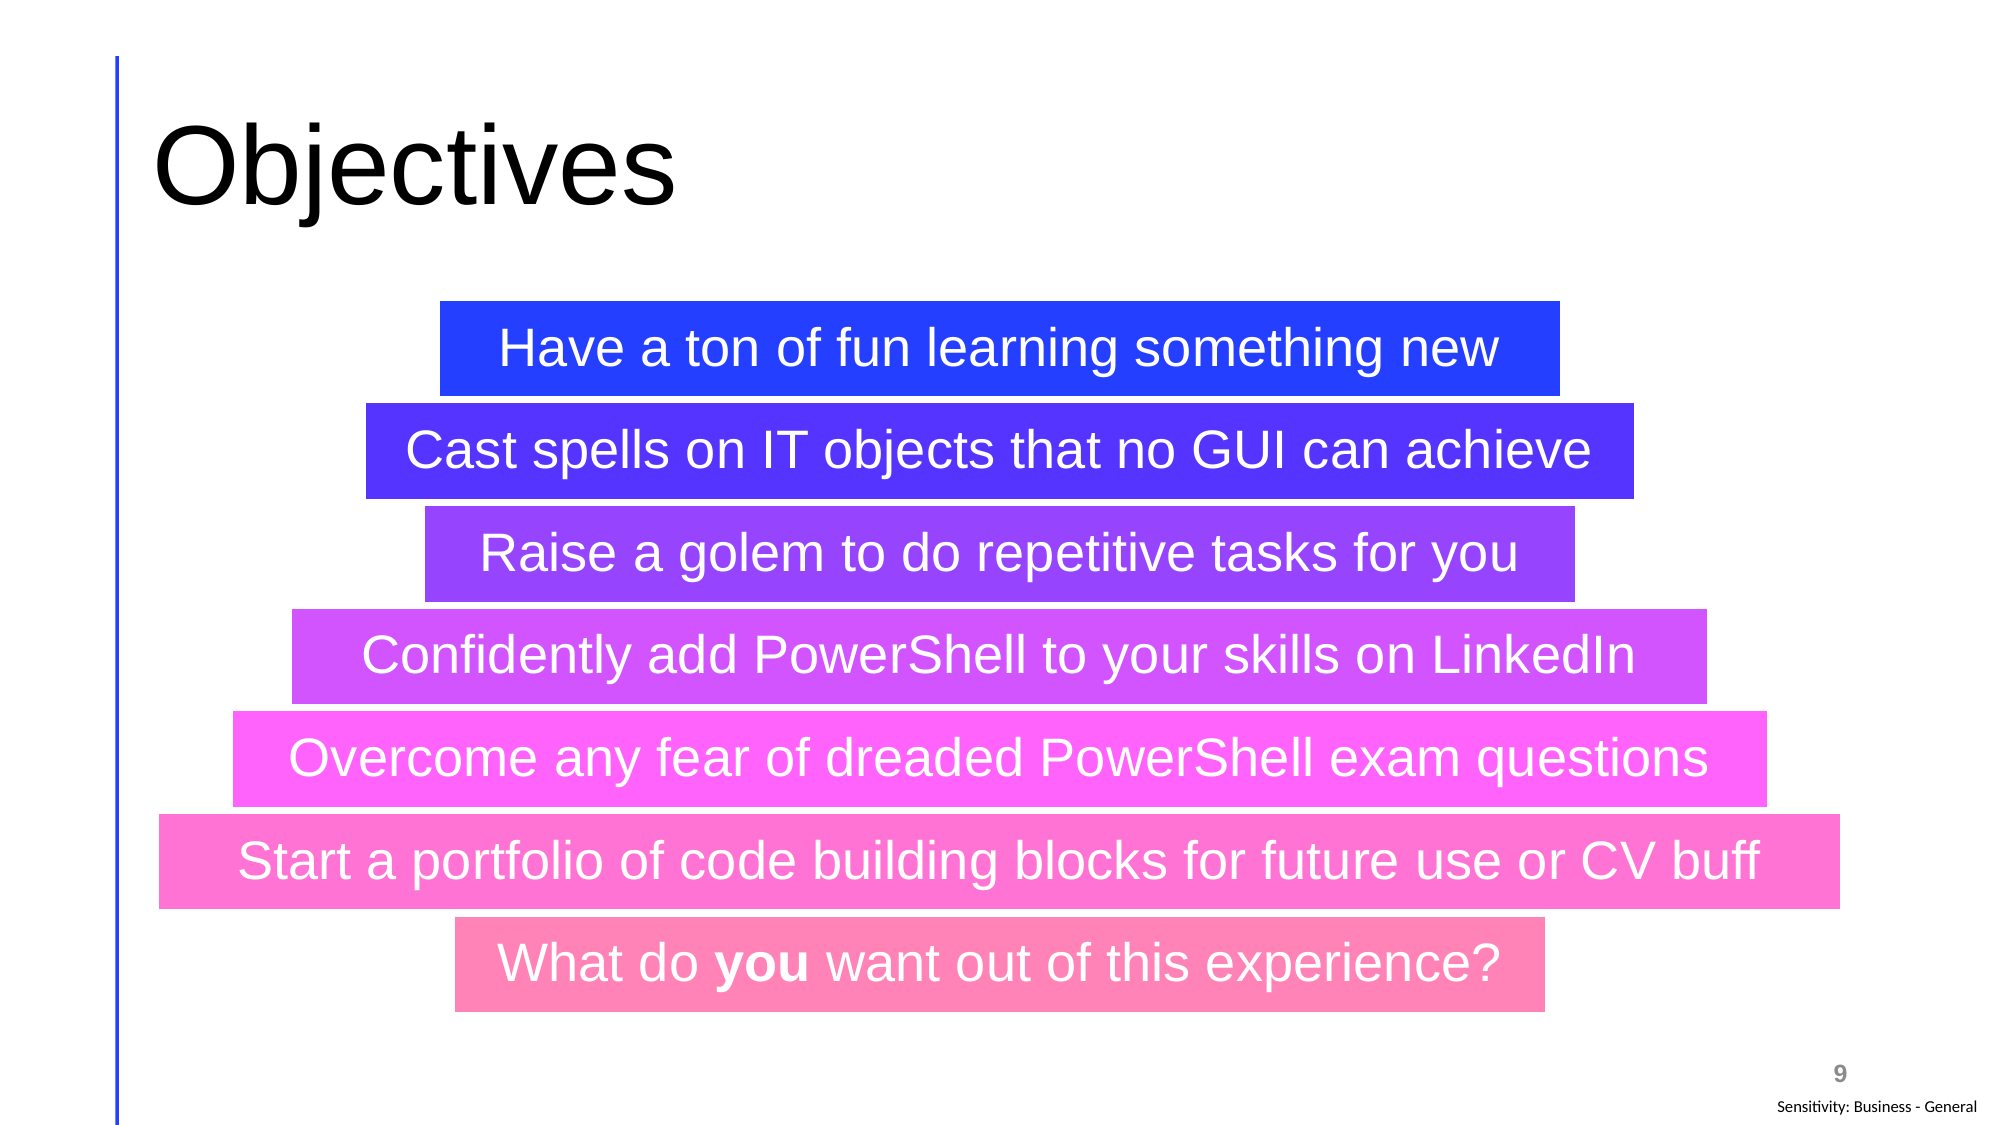

# Objectives
Have a ton of fun learning something new
Cast spells on IT objects that no GUI can achieve
Raise a golem to do repetitive tasks for you
Confidently add PowerShell to your skills on LinkedIn
Overcome any fear of dreaded PowerShell exam questions
Start a portfolio of code building blocks for future use or CV buff
What do you want out of this experience?
9